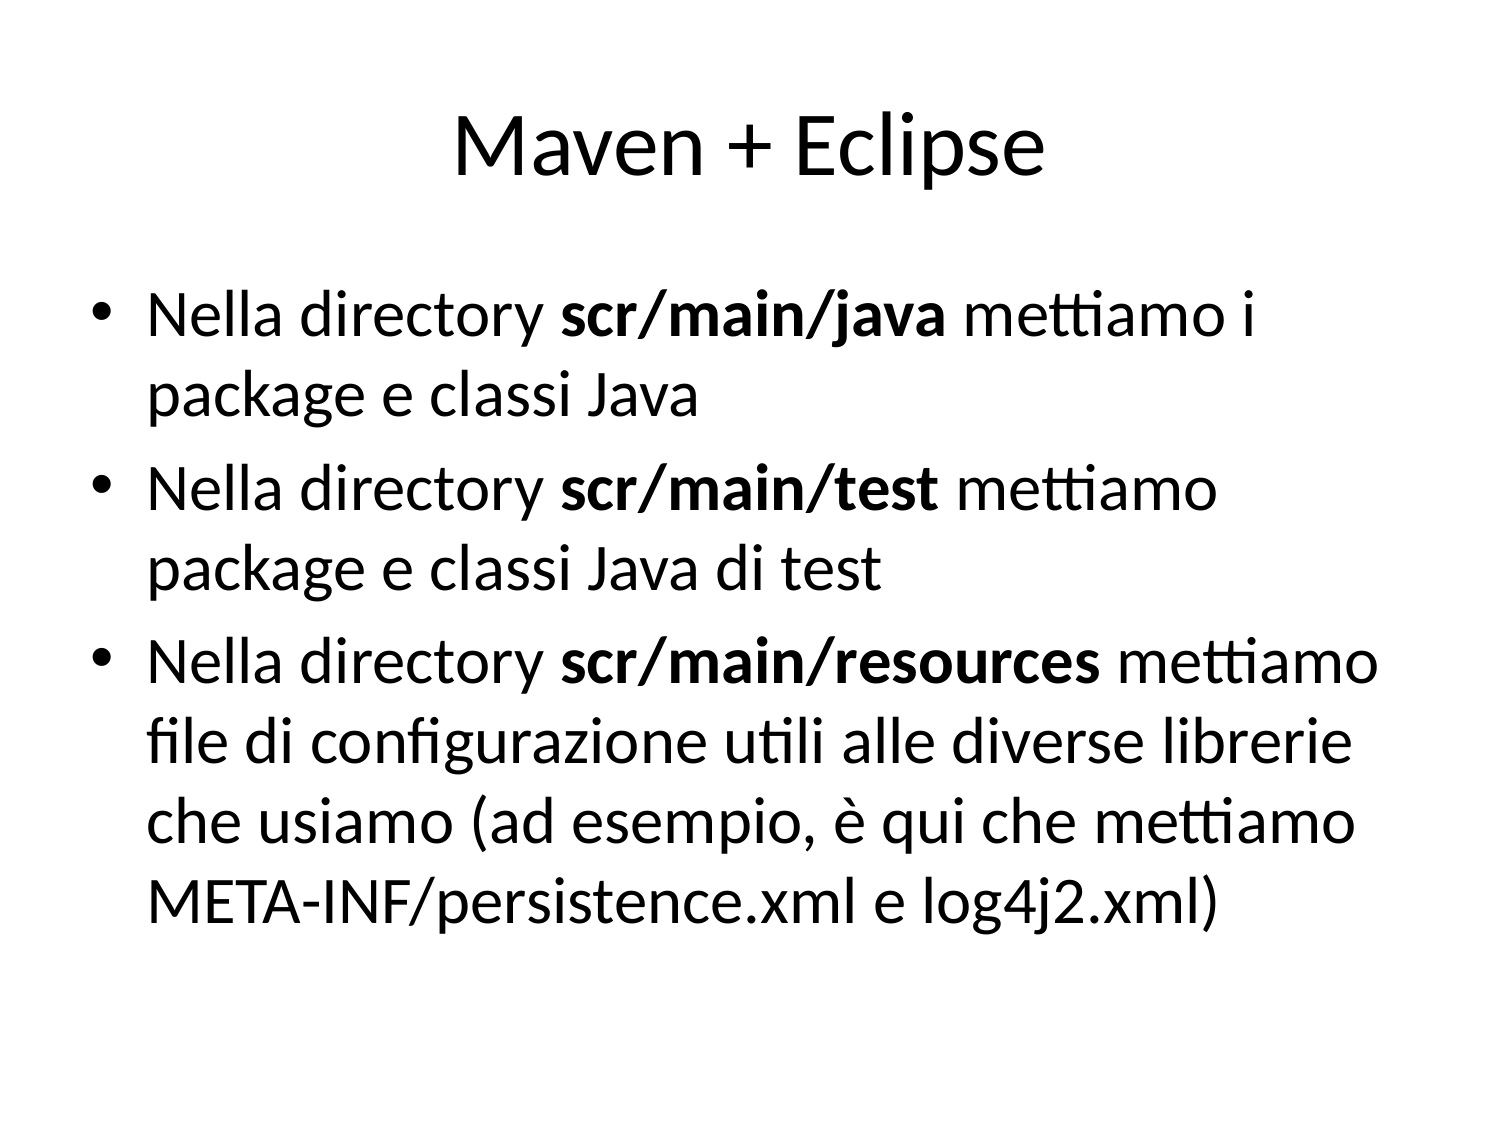

# Maven + Eclipse
Nella directory scr/main/java mettiamo i package e classi Java
Nella directory scr/main/test mettiamo package e classi Java di test
Nella directory scr/main/resources mettiamo file di configurazione utili alle diverse librerie che usiamo (ad esempio, è qui che mettiamo META-INF/persistence.xml e log4j2.xml)